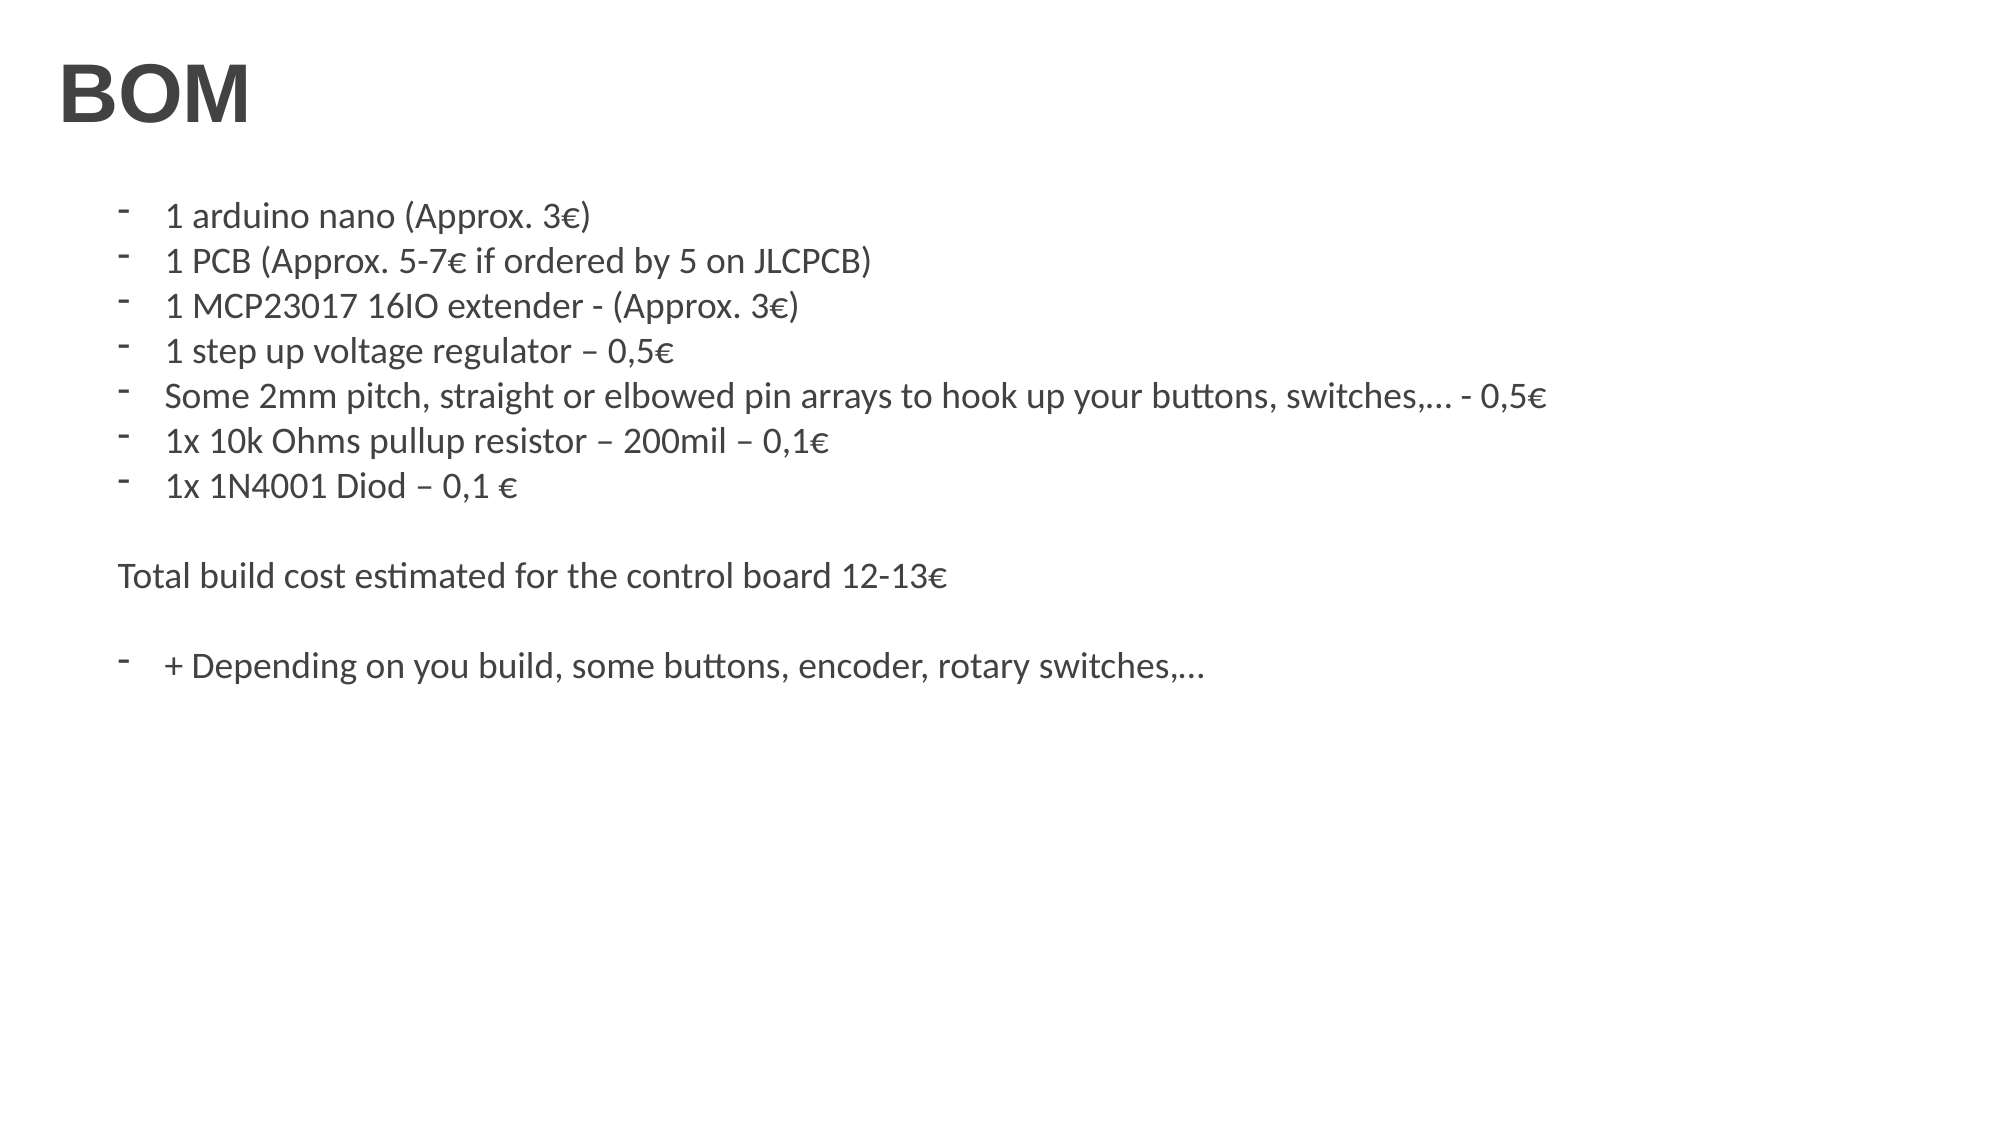

# BOM
1 arduino nano (Approx. 3€)
1 PCB (Approx. 5-7€ if ordered by 5 on JLCPCB)
1 MCP23017 16IO extender - (Approx. 3€)
1 step up voltage regulator – 0,5€
Some 2mm pitch, straight or elbowed pin arrays to hook up your buttons, switches,… - 0,5€
1x 10k Ohms pullup resistor – 200mil – 0,1€
1x 1N4001 Diod – 0,1 €

Total build cost estimated for the control board 12-13€

+ Depending on you build, some buttons, encoder, rotary switches,…